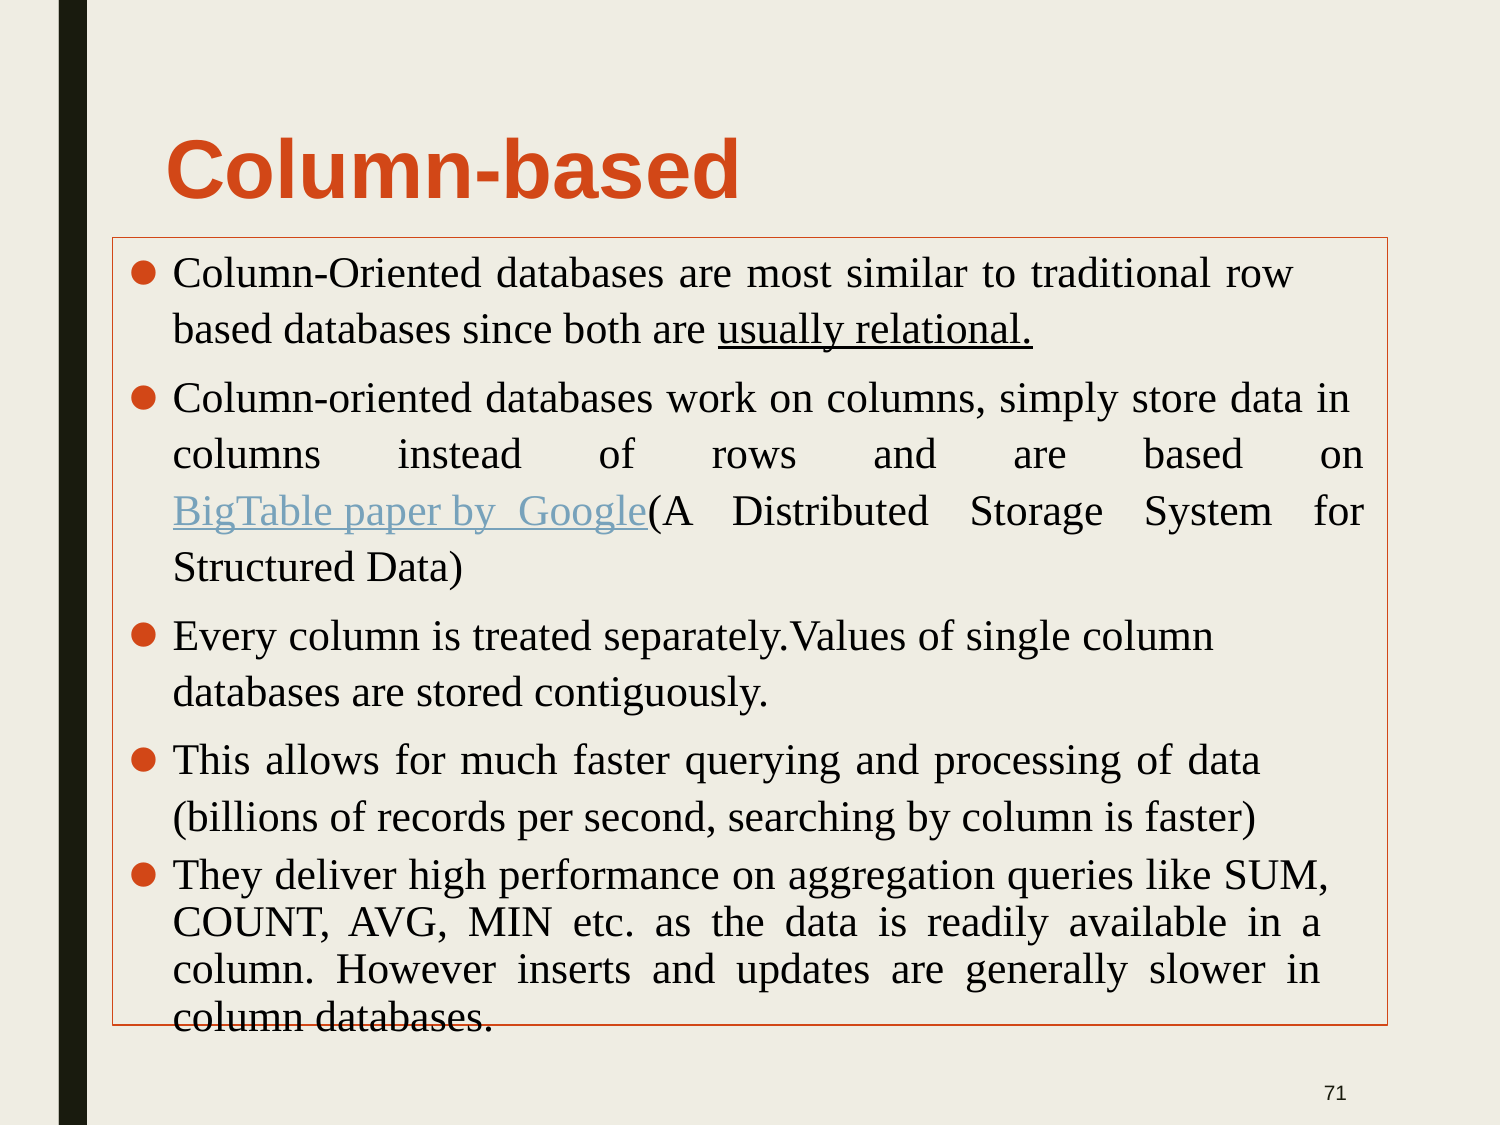

# Column-based
Column-Oriented databases are most similar to traditional row  based databases since both are usually relational.
Column-oriented databases work on columns, simply store data in  columns instead of rows and are based on BigTable paper by  Google(A Distributed Storage System for Structured Data)
Every column is treated separately.Values of single column  databases are stored contiguously.
This allows for much faster querying and processing of data  (billions of records per second, searching by column is faster)
They deliver high performance on aggregation queries like SUM,  COUNT, AVG, MIN etc. as the data is readily available in a  column. However inserts and updates are generally slower in  column databases.

71